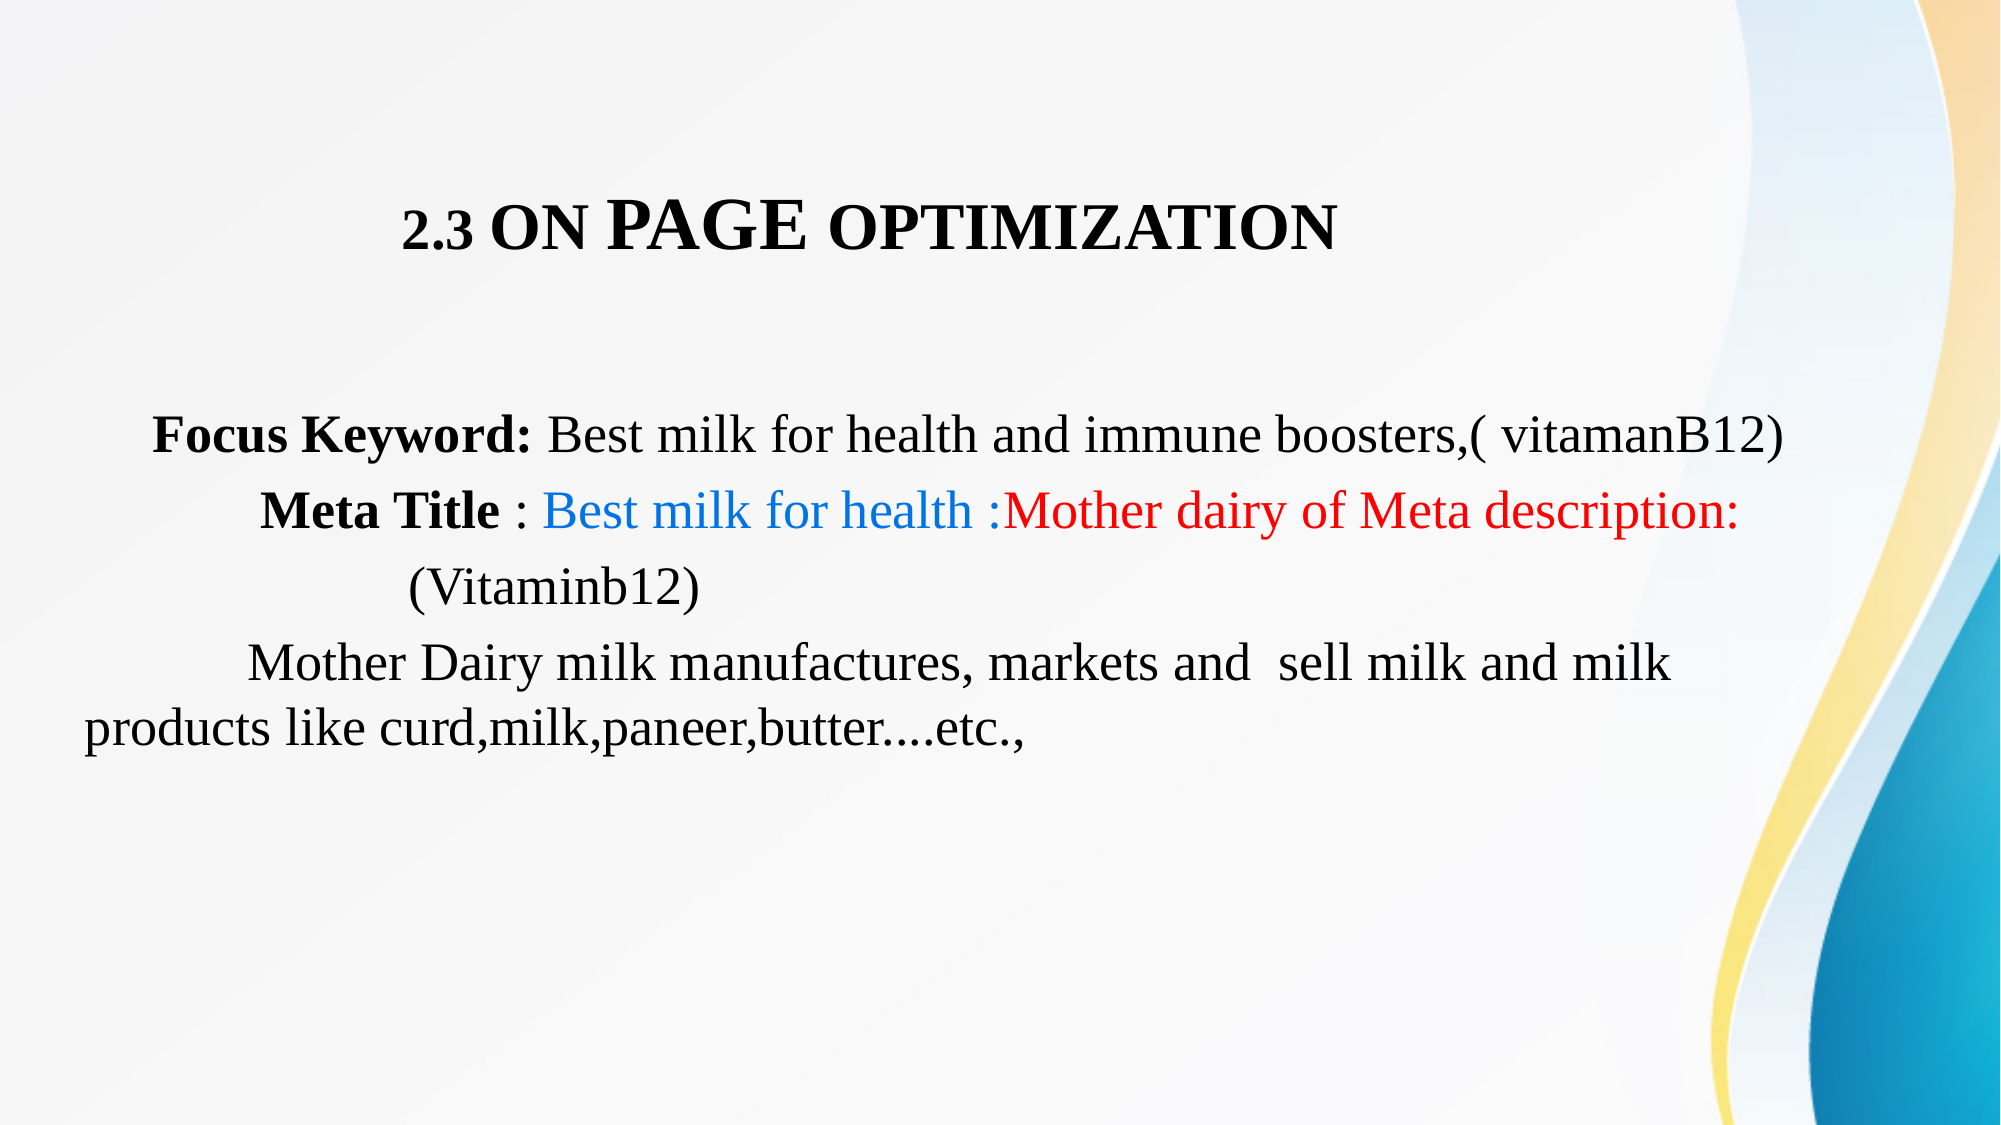

Focus Keyword: Best milk for health and immune boosters,( vitamanB12)
             Meta Title : Best milk for health :Mother dairy of Meta description:
                        (Vitaminb12)
            Mother Dairy milk manufactures, markets and  sell milk and milk products like curd,milk,paneer,butter....etc.,
# 2.3 ON PAGE OPTIMIZATION